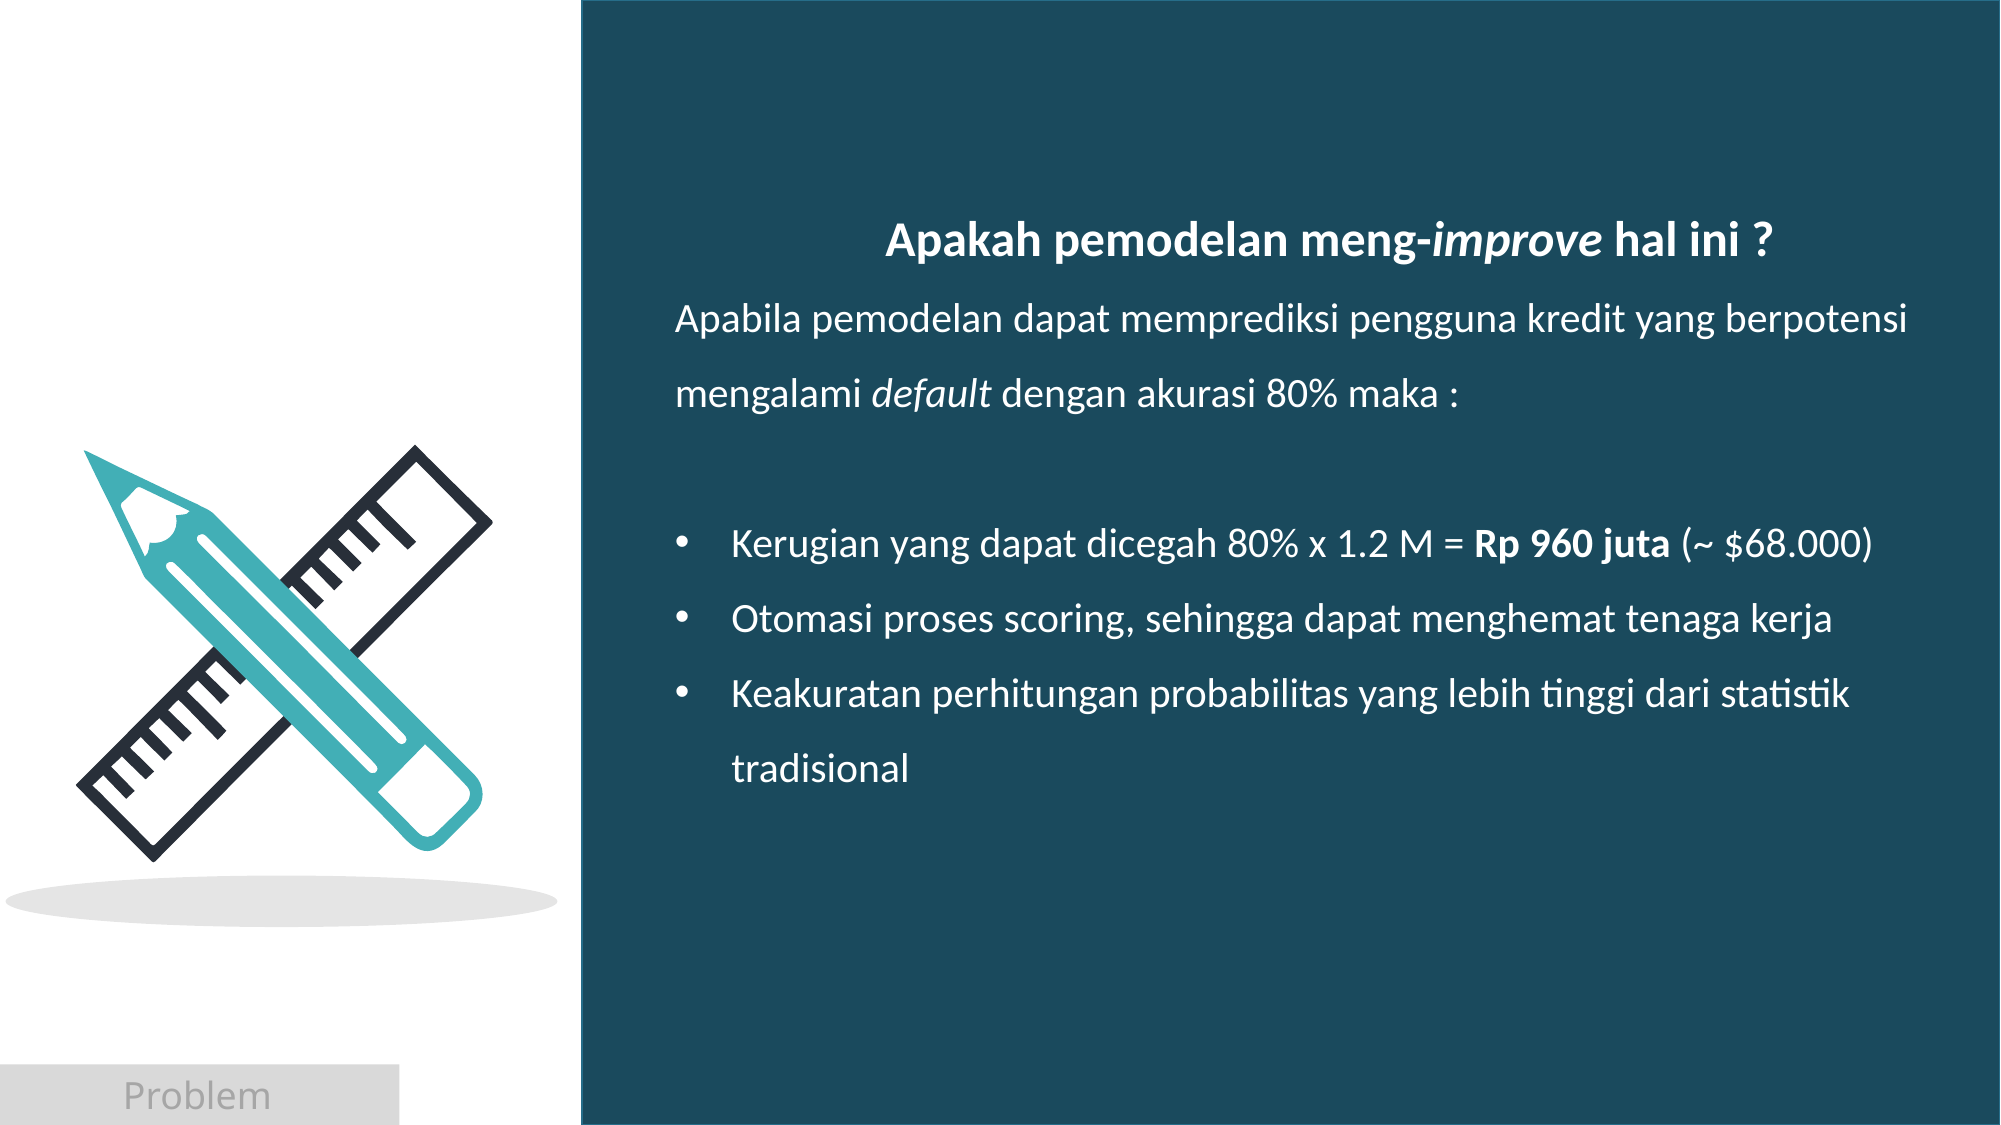

Apakah pemodelan meng-improve hal ini ?
Apabila pemodelan dapat memprediksi pengguna kredit yang berpotensi mengalami default dengan akurasi 80% maka :

Kerugian yang dapat dicegah 80% x 1.2 M = Rp 960 juta (~ $68.000)
Otomasi proses scoring, sehingga dapat menghemat tenaga kerja
Keakuratan perhitungan probabilitas yang lebih tinggi dari statistik tradisional

Problem Identification